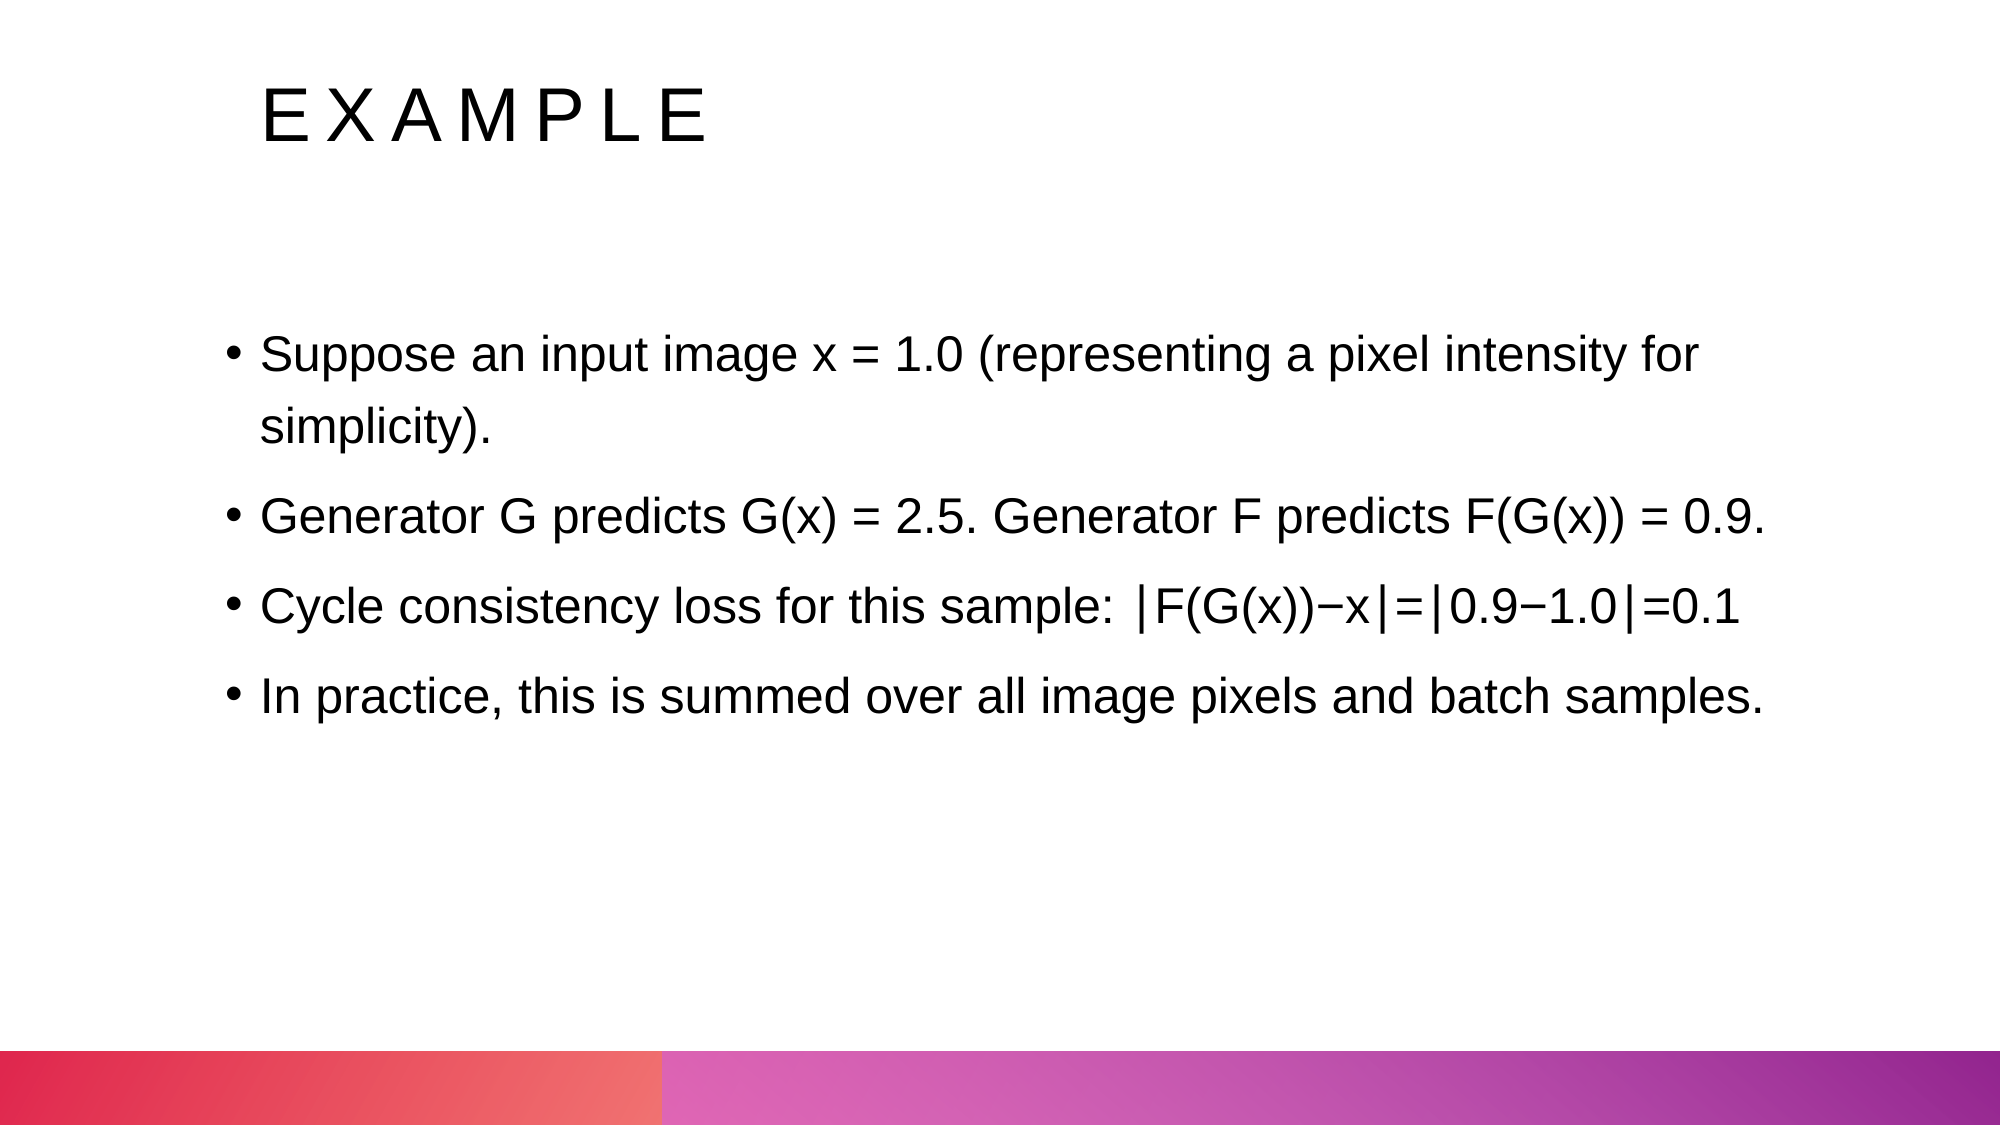

# Example
Suppose an input image x = 1.0 (representing a pixel intensity for simplicity).
Generator G predicts G(x) = 2.5. Generator F predicts F(G(x)) = 0.9.
Cycle consistency loss for this sample: ∣F(G(x))−x∣=∣0.9−1.0∣=0.1
In practice, this is summed over all image pixels and batch samples.